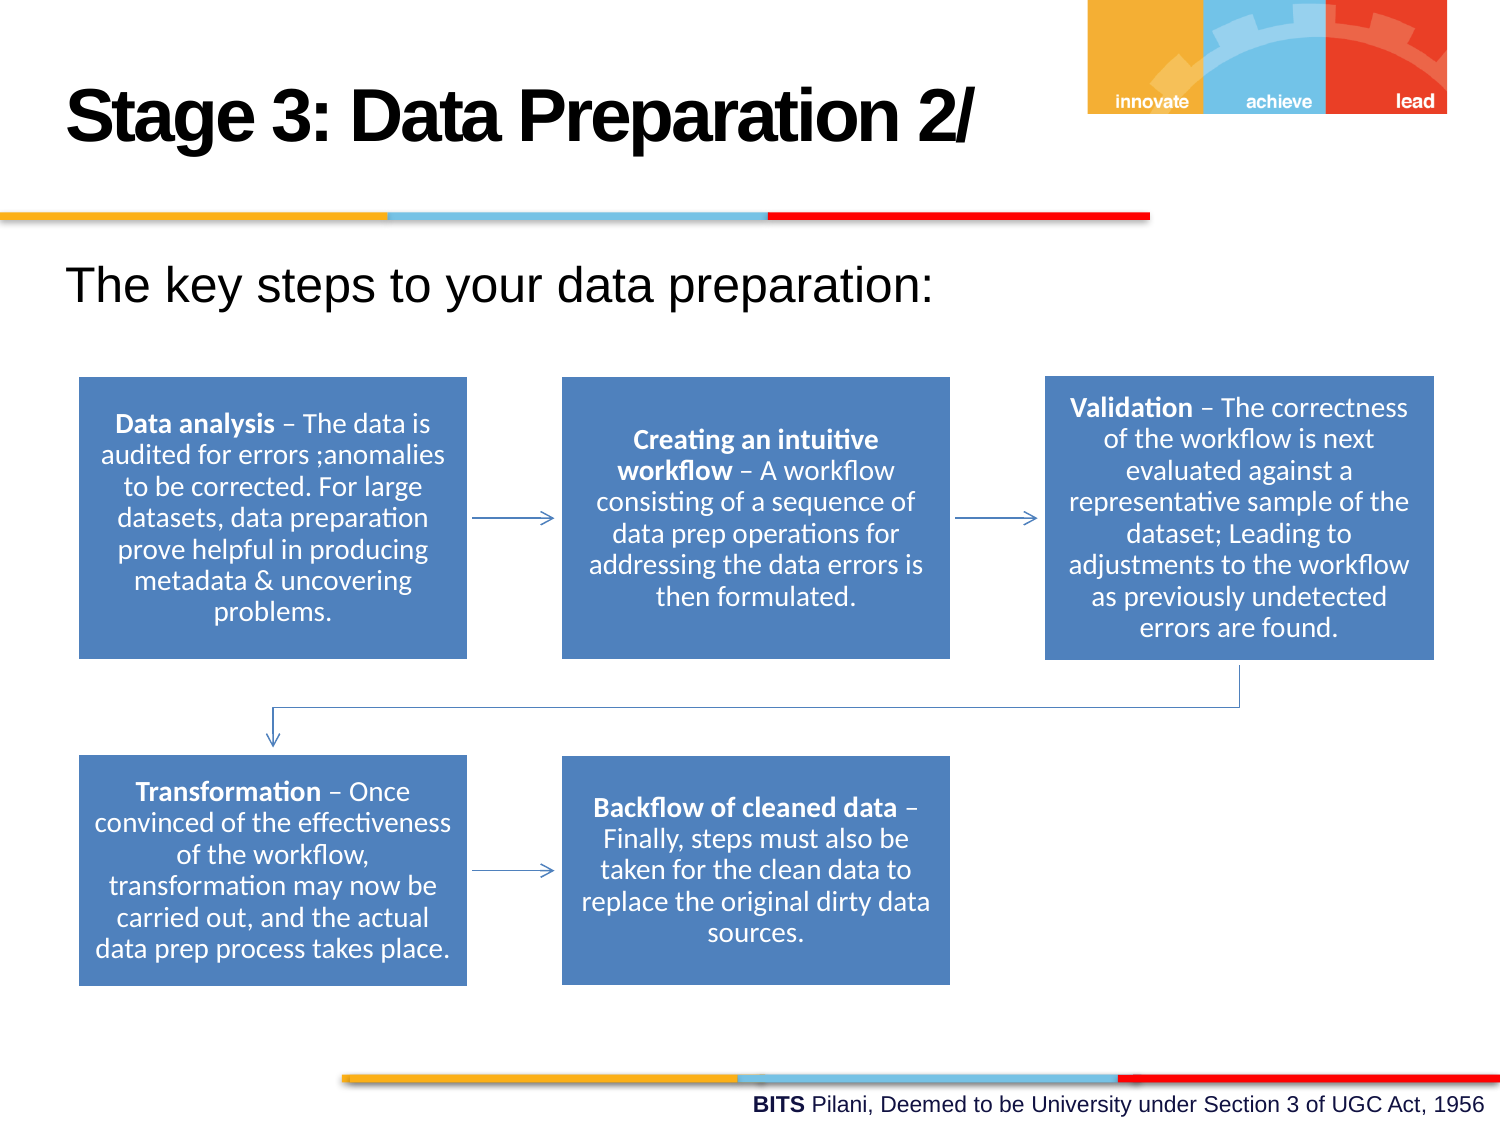

Stage 3: Data Preparation 2/
The key steps to your data preparation:

Data analysis – The data is audited for errors ;anomalies to be corrected. For large datasets, data preparation prove helpful in producing metadata & uncovering problems.

Creating an intuitive workflow – A workflow consisting of a sequence of data prep operations for addressing the data errors is then formulated.

Validation – The correctness of the workflow is next evaluated against a representative sample of the dataset; Leading to adjustments to the workflow as previously undetected errors are found.

Transformation – Once convinced of the effectiveness of the workflow, transformation may now be carried out, and the actual data prep process takes place.
Backflow of cleaned data – Finally, steps must also be taken for the clean data to replace the original dirty data sources.